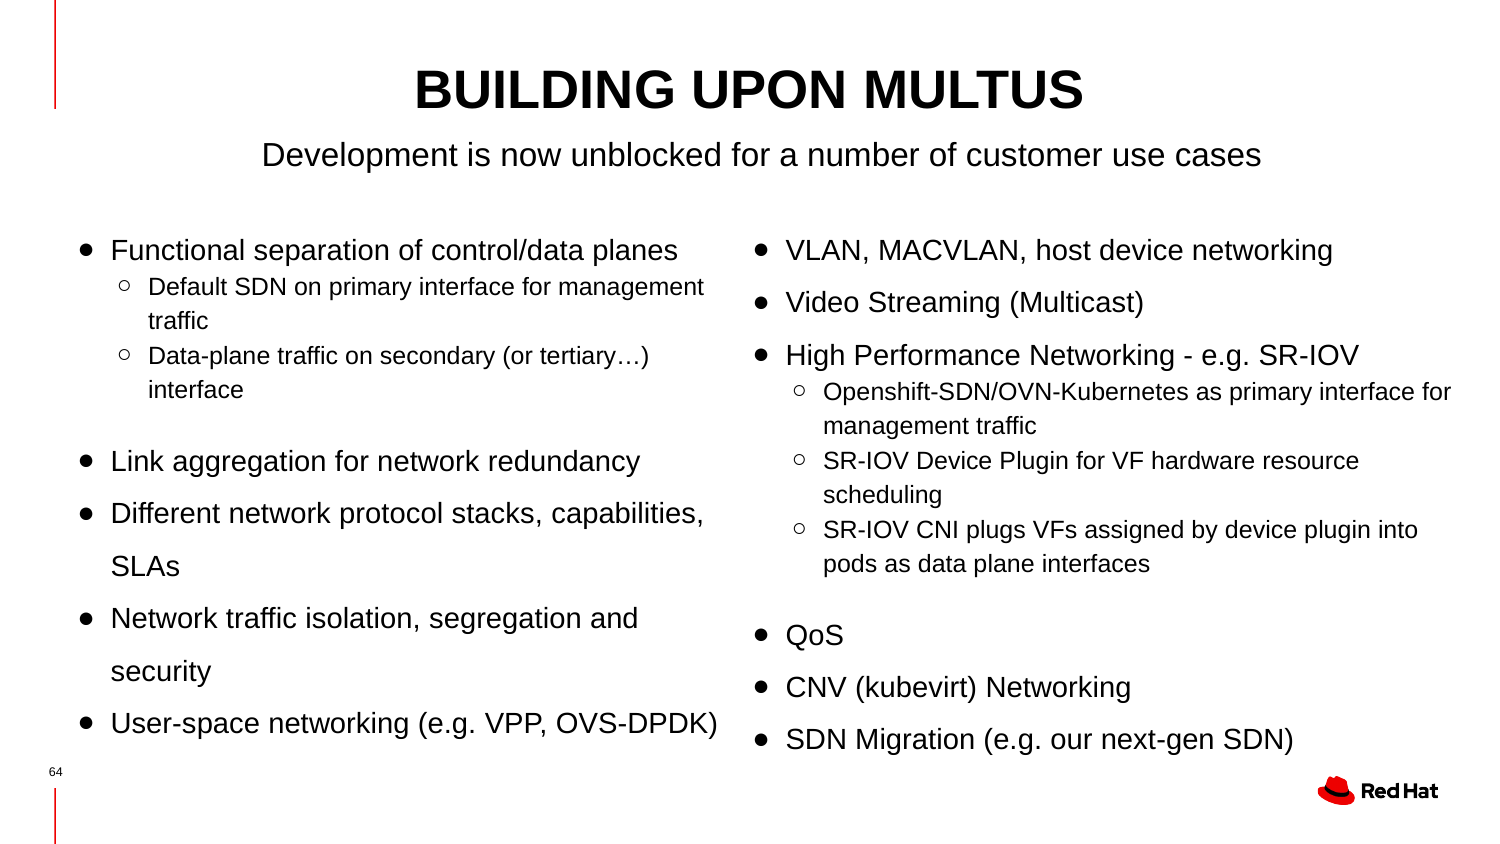

BUILDING UPON MULTUS
Development is now unblocked for a number of customer use cases
Functional separation of control/data planes
Default SDN on primary interface for management traffic
Data-plane traffic on secondary (or tertiary…) interface
Link aggregation for network redundancy
Different network protocol stacks, capabilities, SLAs
Network traffic isolation, segregation and security
User-space networking (e.g. VPP, OVS-DPDK)
VLAN, MACVLAN, host device networking
Video Streaming (Multicast)
High Performance Networking - e.g. SR-IOV
Openshift-SDN/OVN-Kubernetes as primary interface for management traffic
SR-IOV Device Plugin for VF hardware resource scheduling
SR-IOV CNI plugs VFs assigned by device plugin into pods as data plane interfaces
QoS
CNV (kubevirt) Networking
SDN Migration (e.g. our next-gen SDN)

64